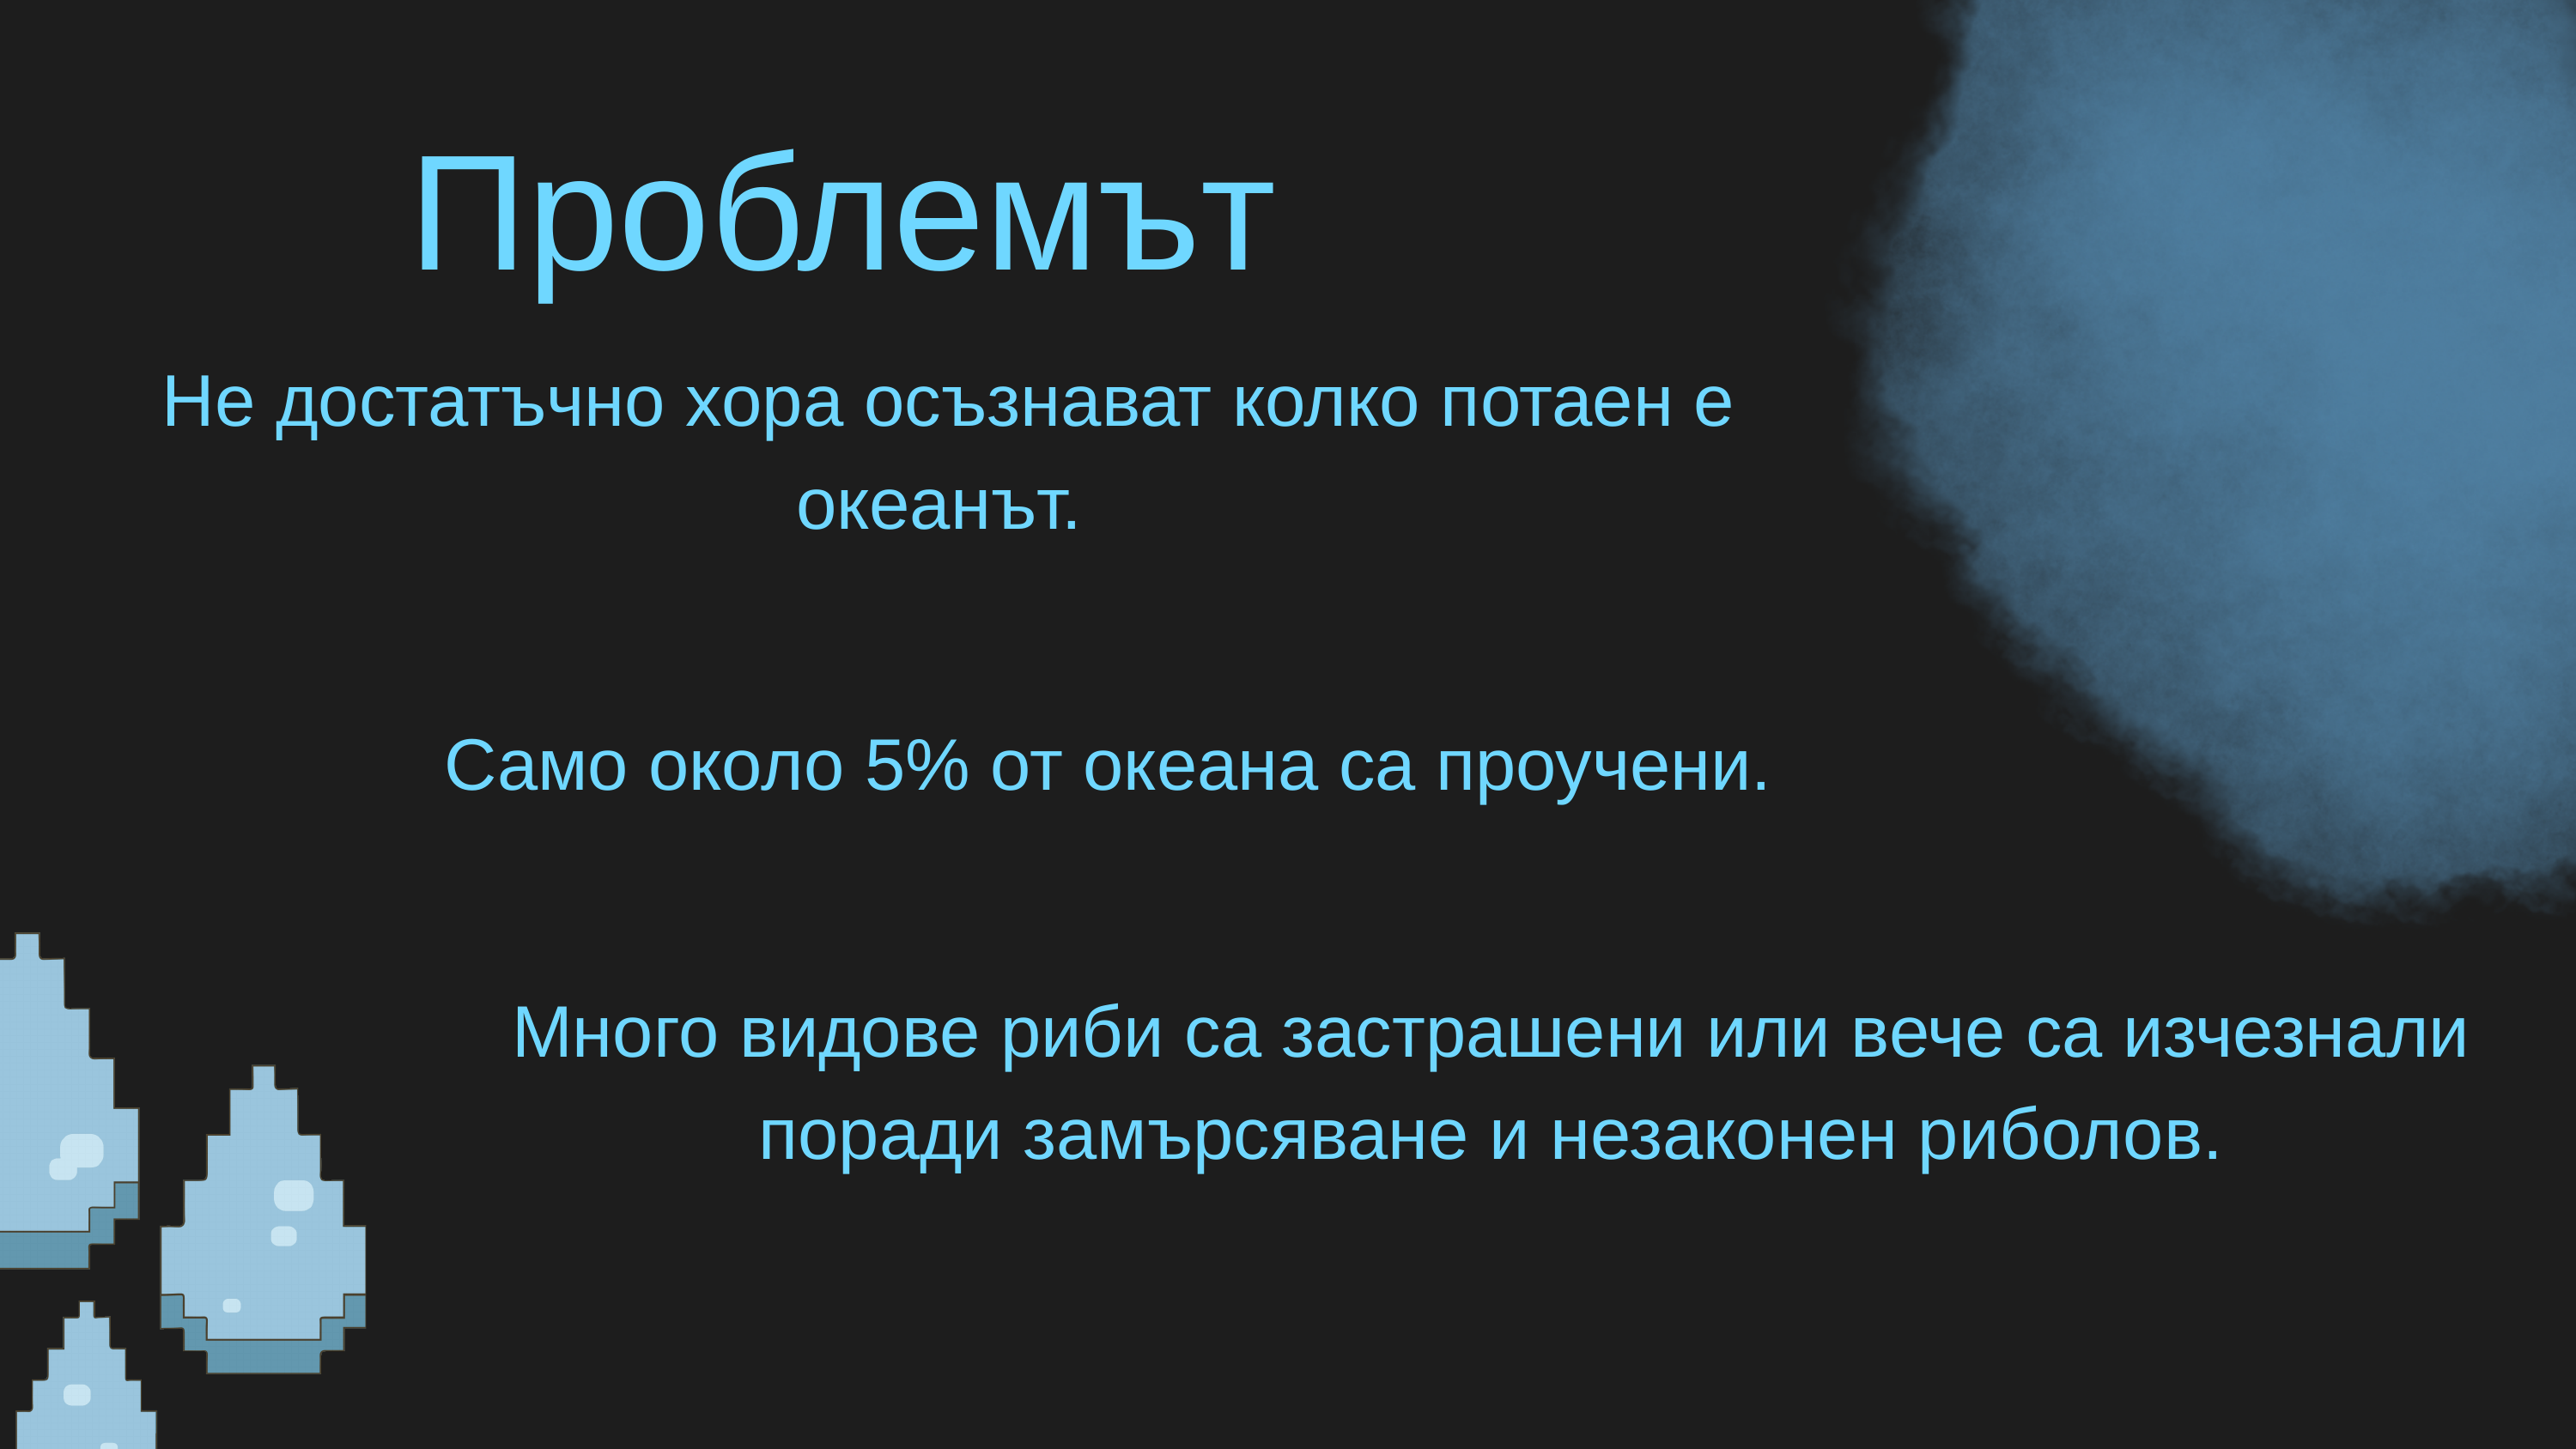

Проблемът
Не достатъчно хора осъзнават колко потаен е океанът.
Само около 5% от океана са проучени.

Много видове риби са застрашени или вече са изчезнали поради замърсяване и незаконен риболов.